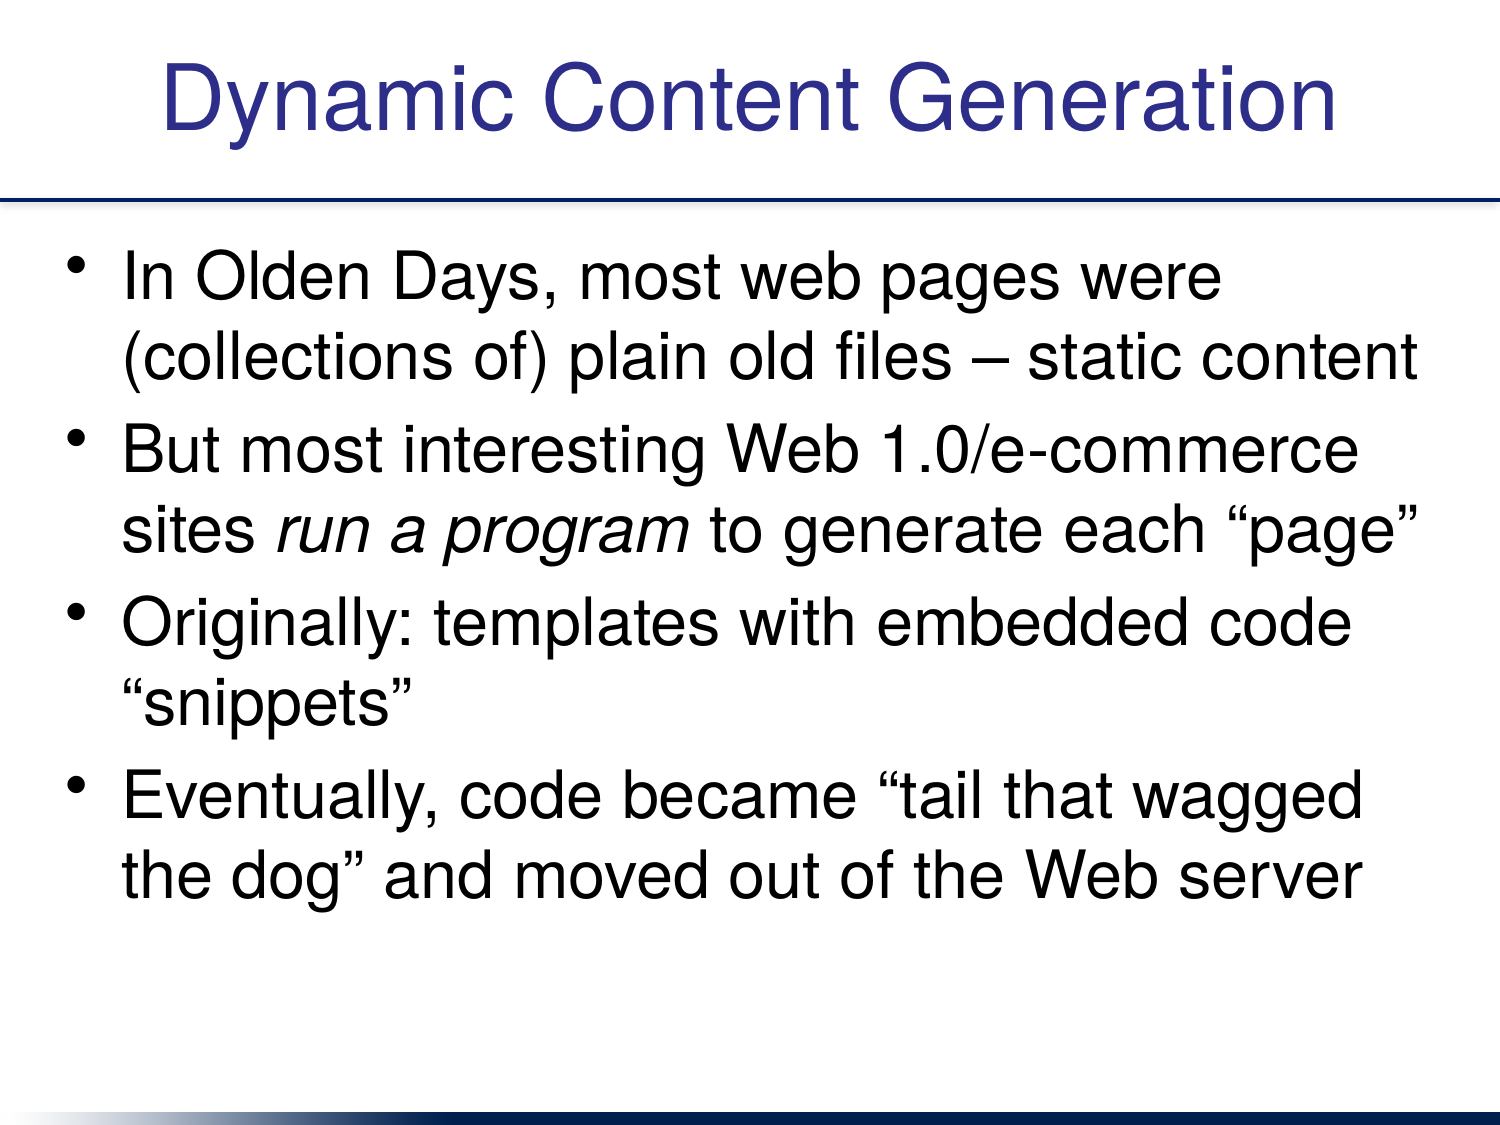

# Dynamic Content Generation
In Olden Days, most web pages were (collections of) plain old files – static content
But most interesting Web 1.0/e-commerce sites run a program to generate each “page”
Originally: templates with embedded code “snippets”
Eventually, code became “tail that wagged the dog” and moved out of the Web server